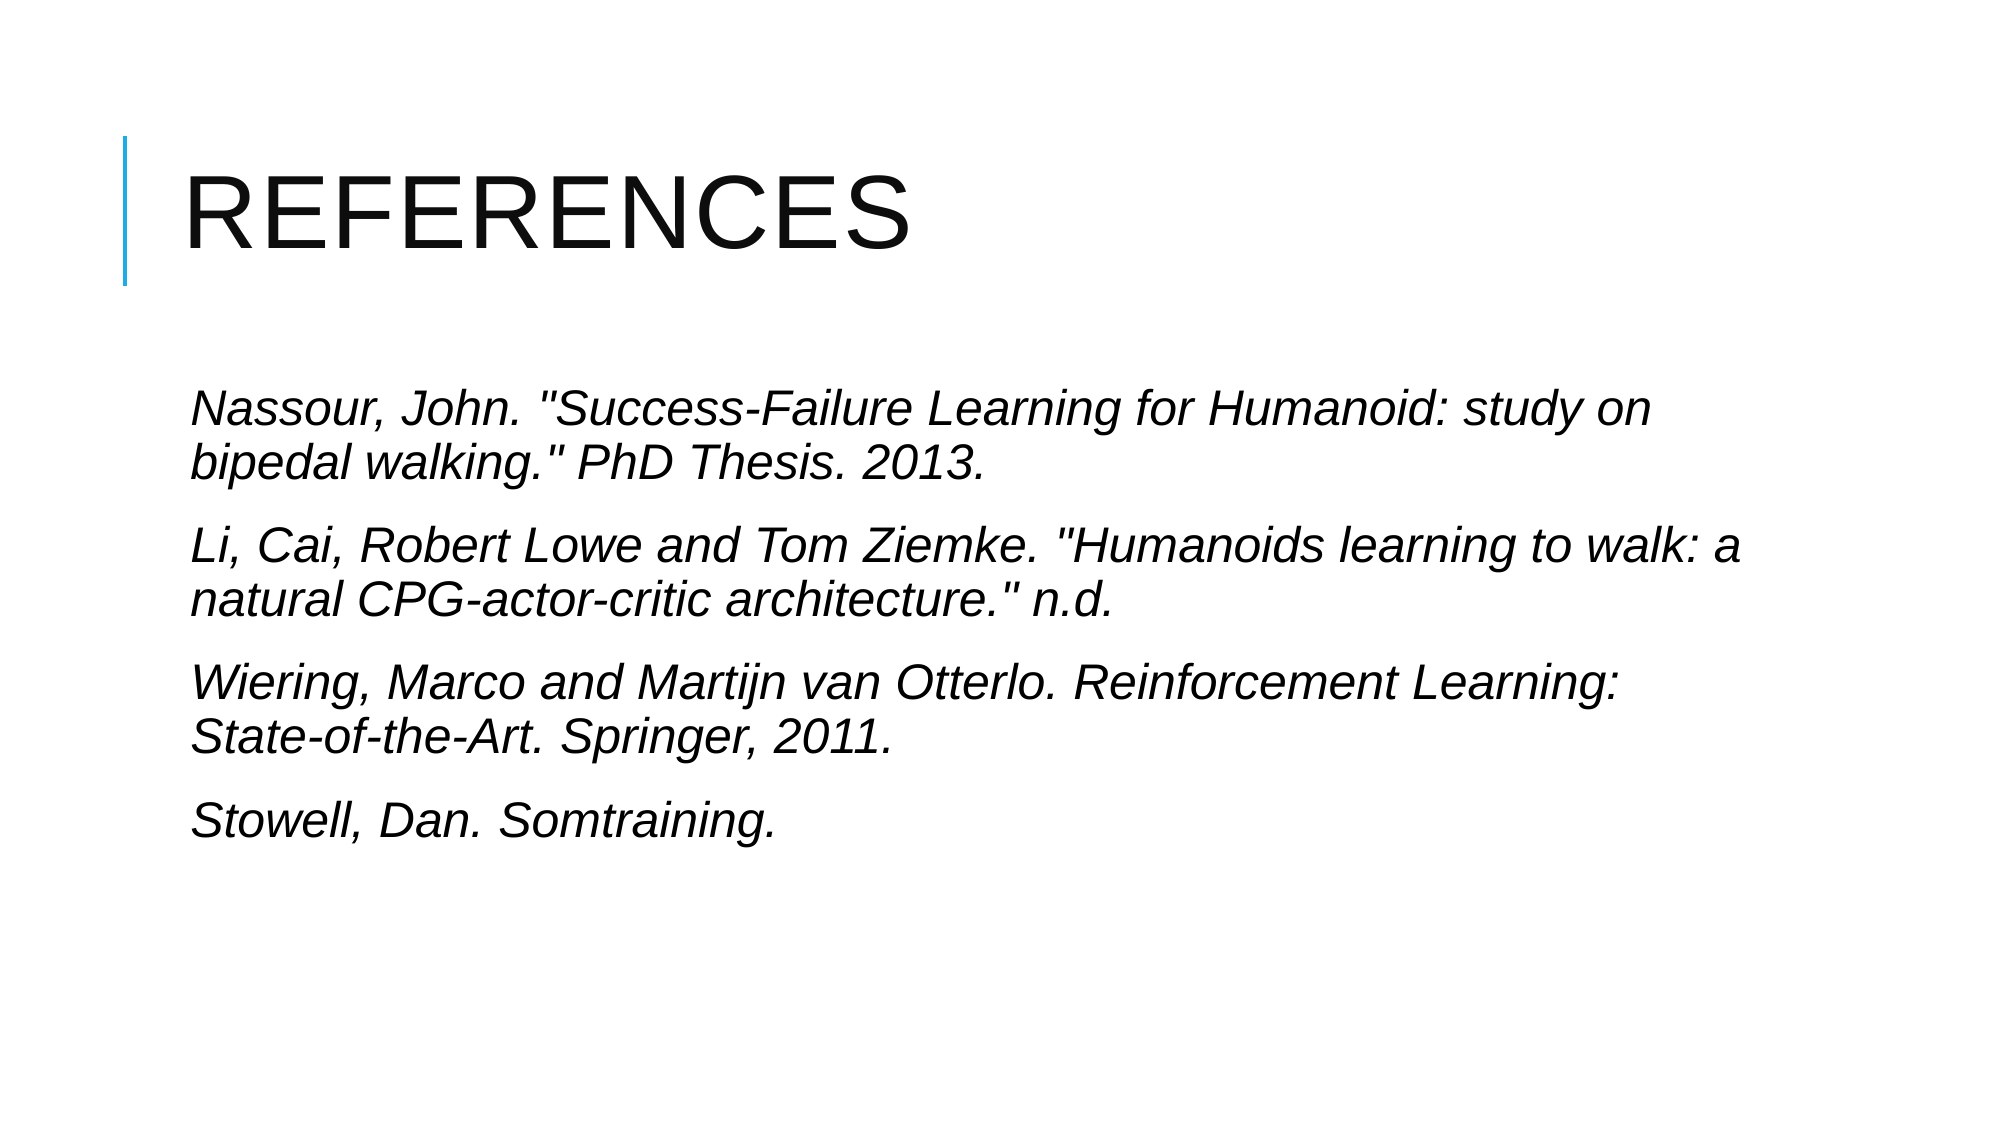

# References
Nassour, John. "Success-Failure Learning for Humanoid: study on bipedal walking." PhD Thesis. 2013.
Li, Cai, Robert Lowe and Tom Ziemke. "Humanoids learning to walk: a natural CPG-actor-critic architecture." n.d.
Wiering, Marco and Martijn van Otterlo. Reinforcement Learning: State-of-the-Art. Springer, 2011.
Stowell, Dan. Somtraining.